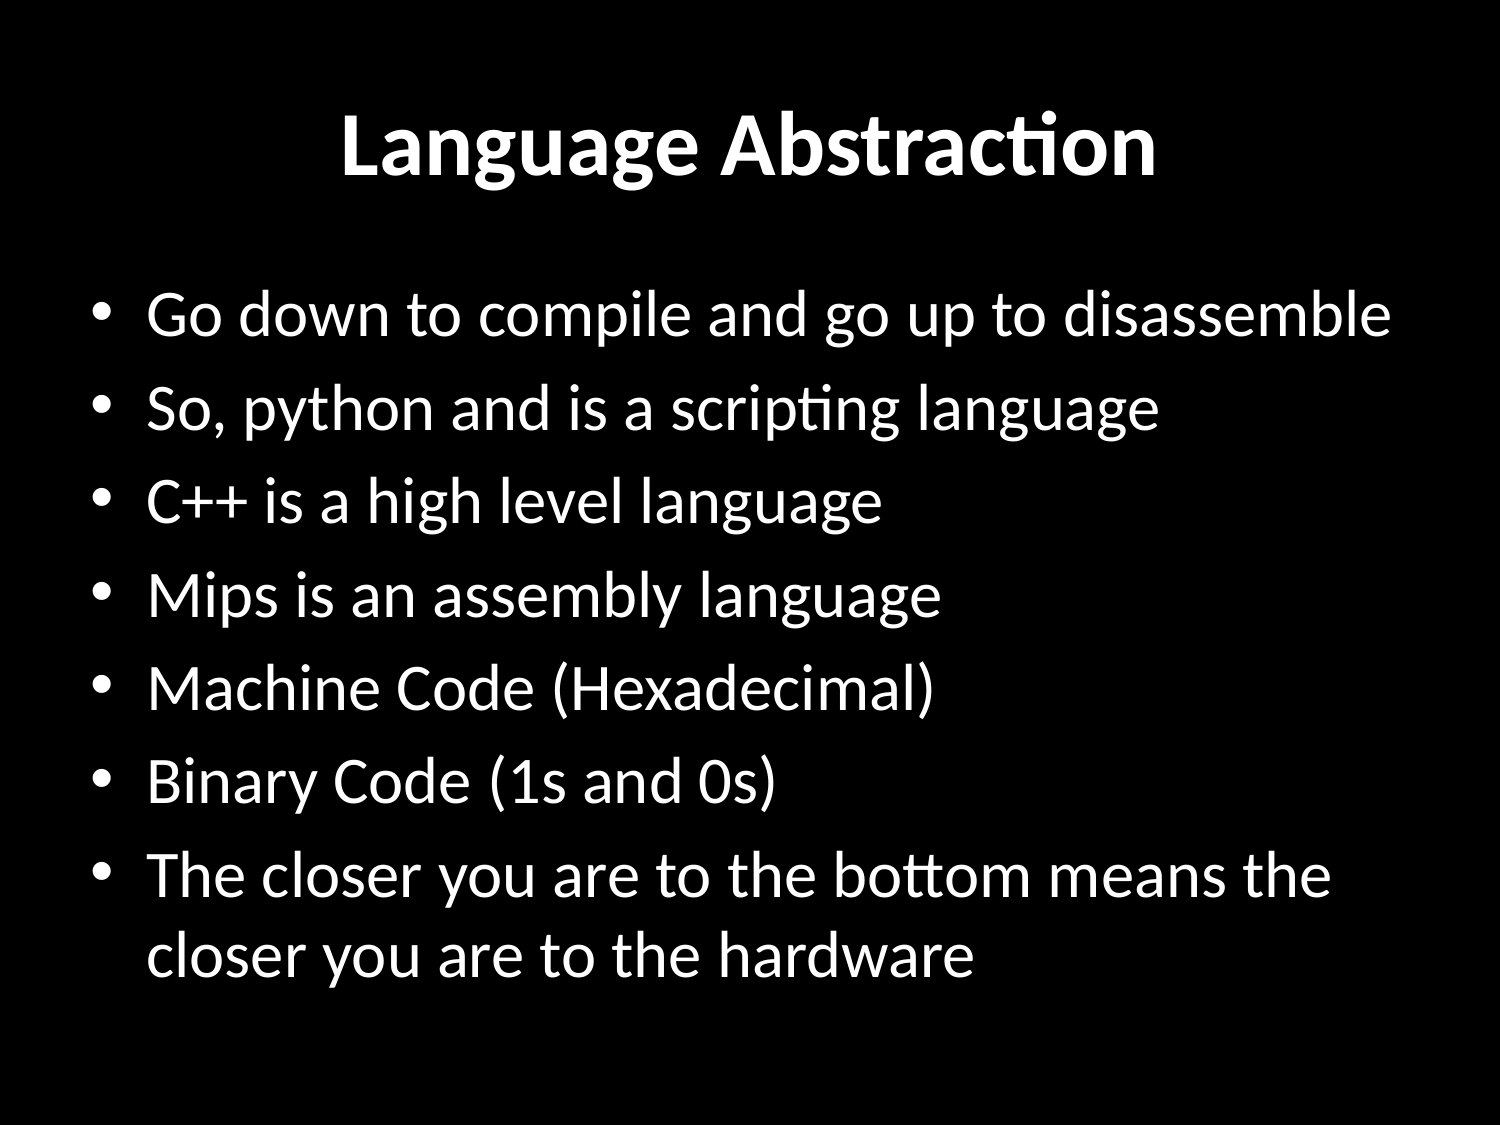

# Language Abstraction
Go down to compile and go up to disassemble
So, python and is a scripting language
C++ is a high level language
Mips is an assembly language
Machine Code (Hexadecimal)
Binary Code (1s and 0s)
The closer you are to the bottom means the closer you are to the hardware